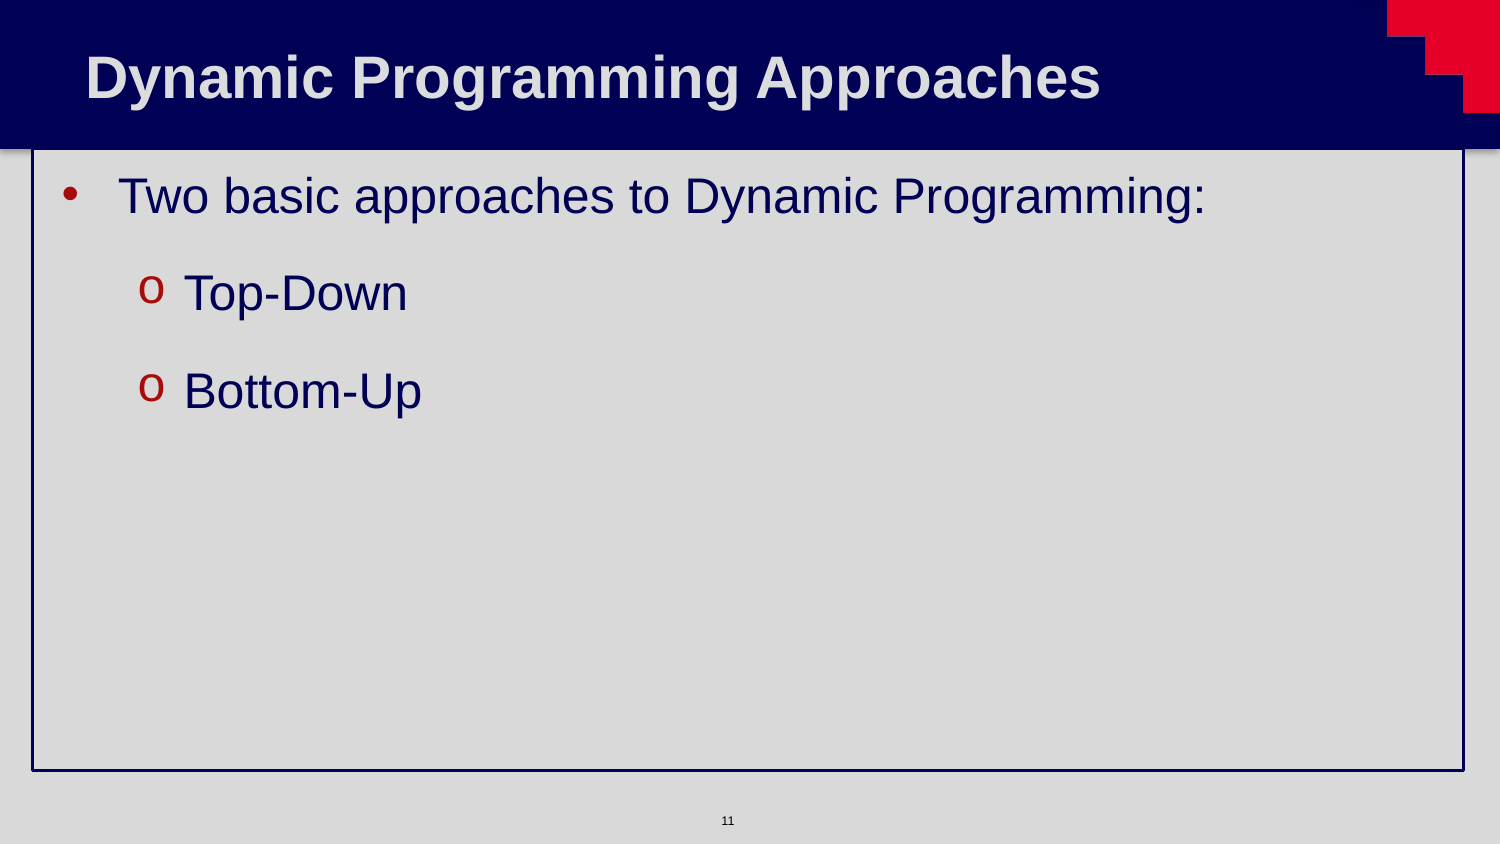

# Dynamic Programming Approaches
Two basic approaches to Dynamic Programming:
Top-Down
Bottom-Up